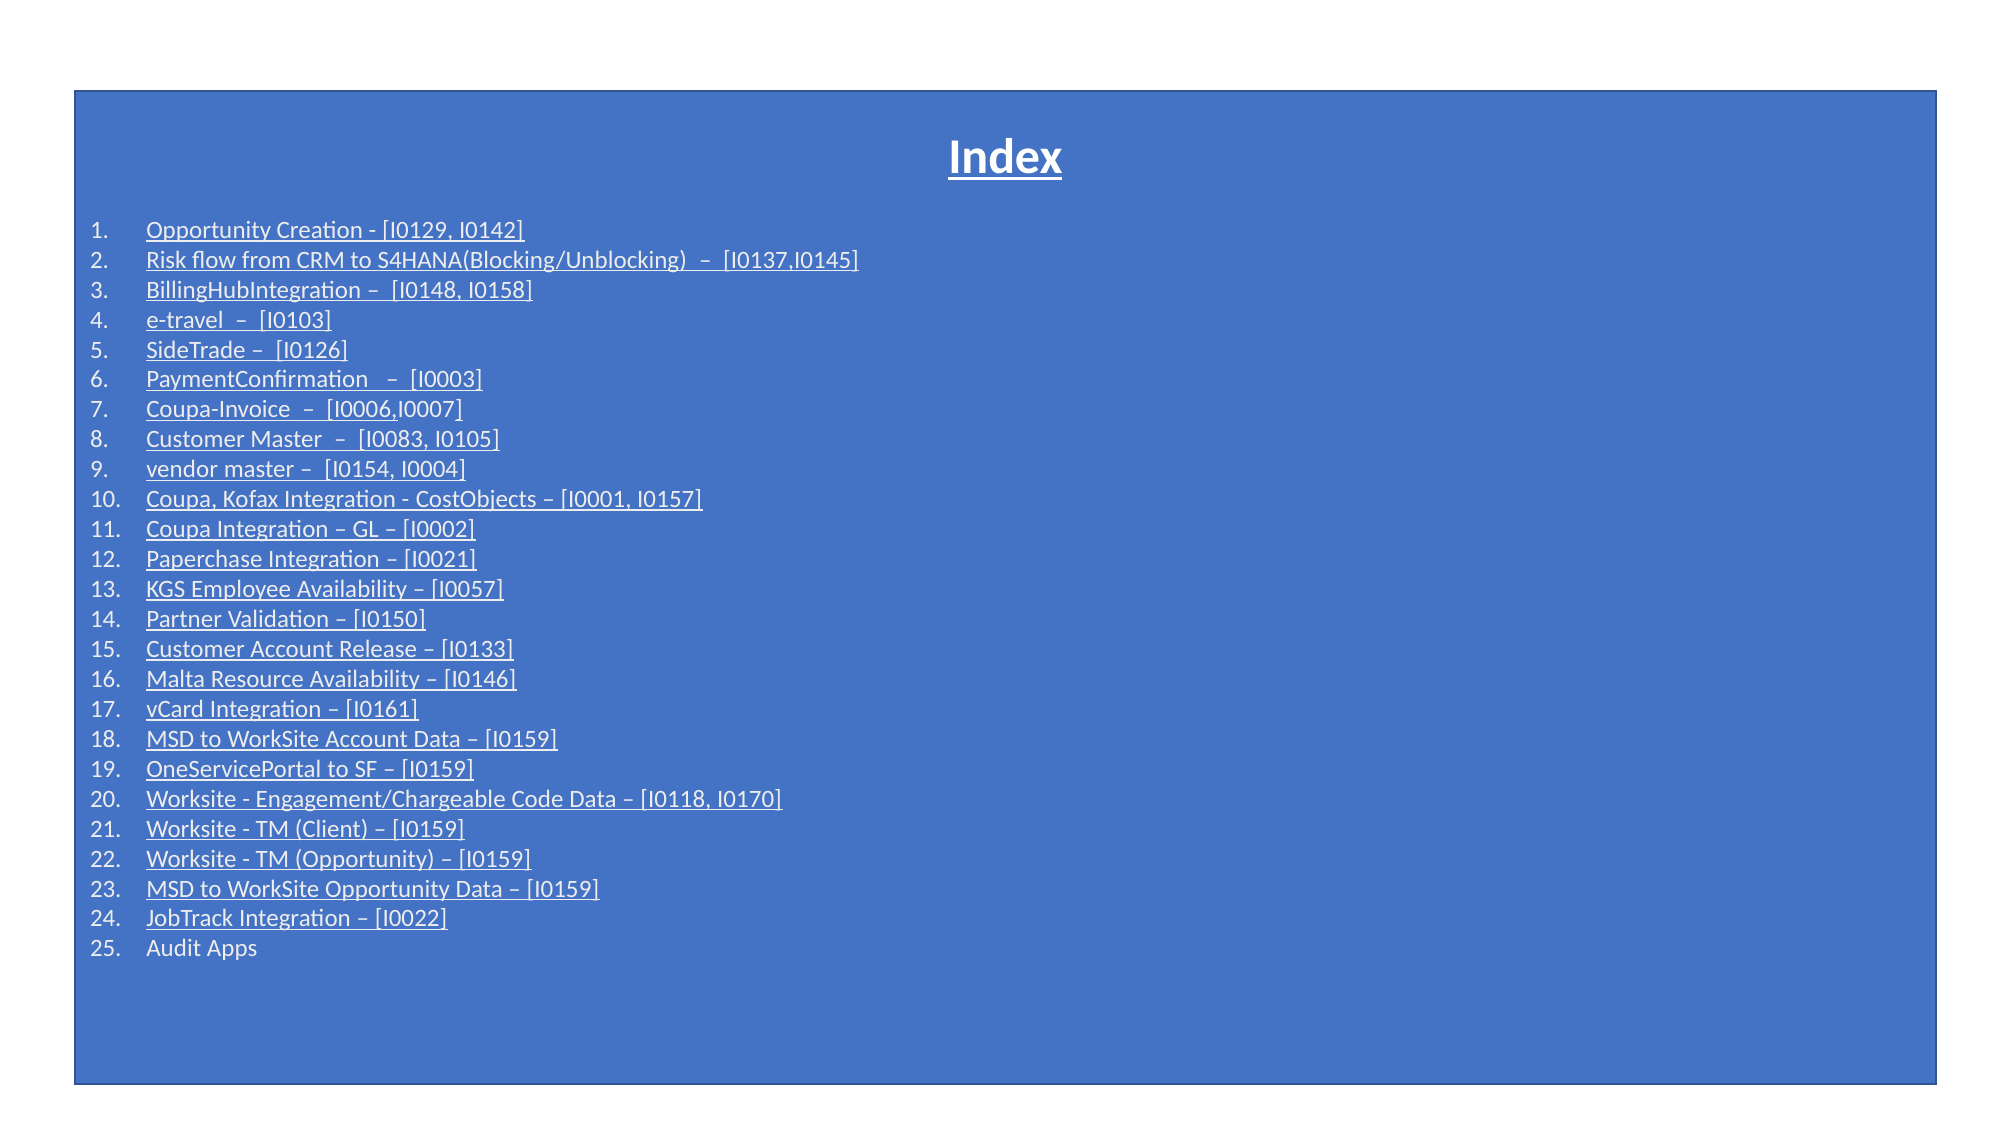

Index

Opportunity Creation - [I0129, I0142]
Risk flow from CRM to S4HANA(Blocking/Unblocking)  –  [I0137,I0145]
BillingHubIntegration –  [I0148, I0158]
e-travel  –  [I0103]
SideTrade –  [I0126]
PaymentConfirmation   –  [I0003]
Coupa-Invoice  –  [I0006,I0007]
Customer Master  –  [I0083, I0105]
vendor master –  [I0154, I0004]
Coupa, Kofax Integration - CostObjects – [I0001, I0157]
Coupa Integration – GL – [I0002]
Paperchase Integration – [I0021]
KGS Employee Availability – [I0057]
Partner Validation – [I0150]
Customer Account Release – [I0133]
Malta Resource Availability – [I0146]
vCard Integration – [I0161]
MSD to WorkSite Account Data – [I0159]
OneServicePortal to SF – [I0159]
Worksite - Engagement/Chargeable Code Data – [I0118, I0170]
Worksite - TM (Client) – [I0159]
Worksite - TM (Opportunity) – [I0159]
MSD to WorkSite Opportunity Data – [I0159]
JobTrack Integration – [I0022]
Audit Apps